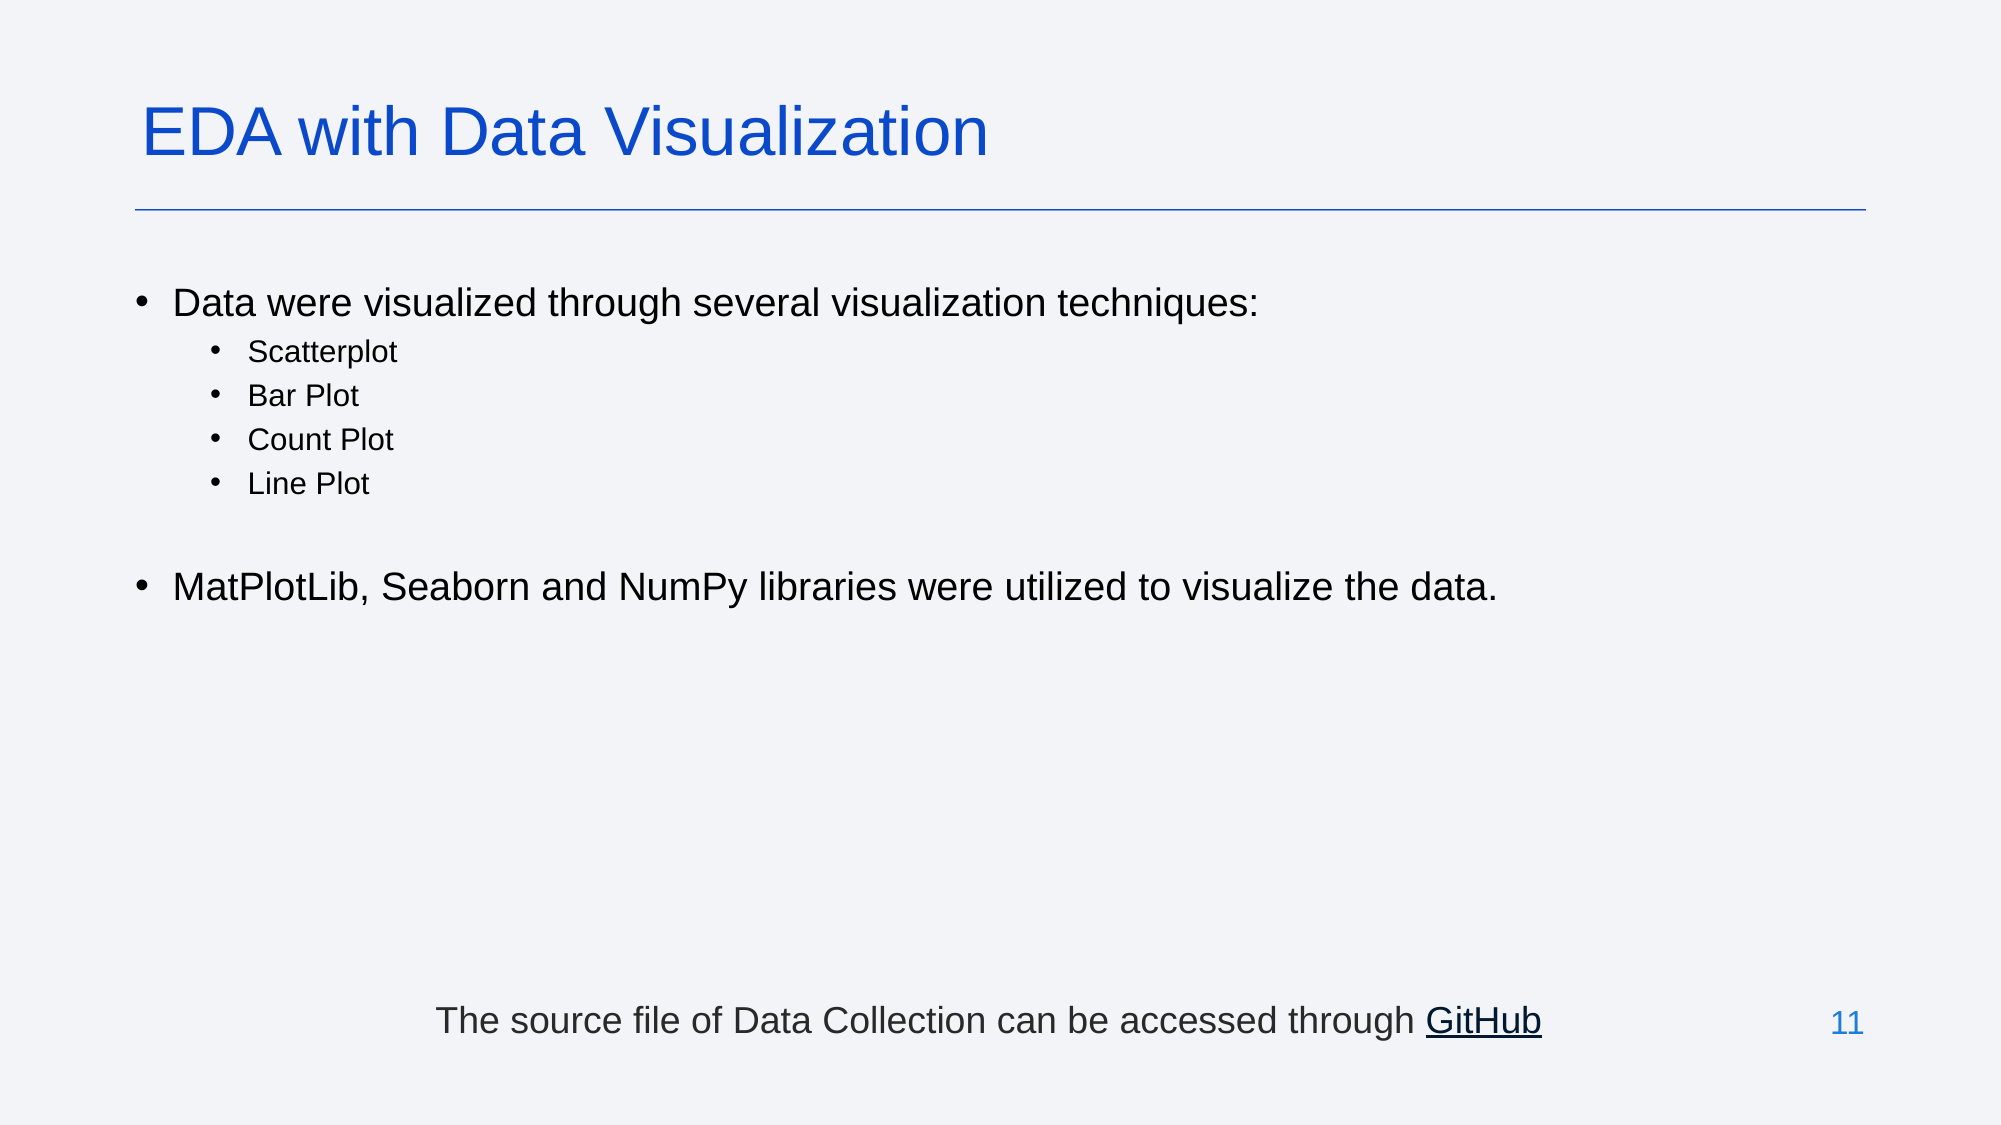

EDA with Data Visualization
Data were visualized through several visualization techniques:
Scatterplot
Bar Plot
Count Plot
Line Plot

MatPlotLib, Seaborn and NumPy libraries were utilized to visualize the data.
The source file of Data Collection can be accessed through GitHub
11